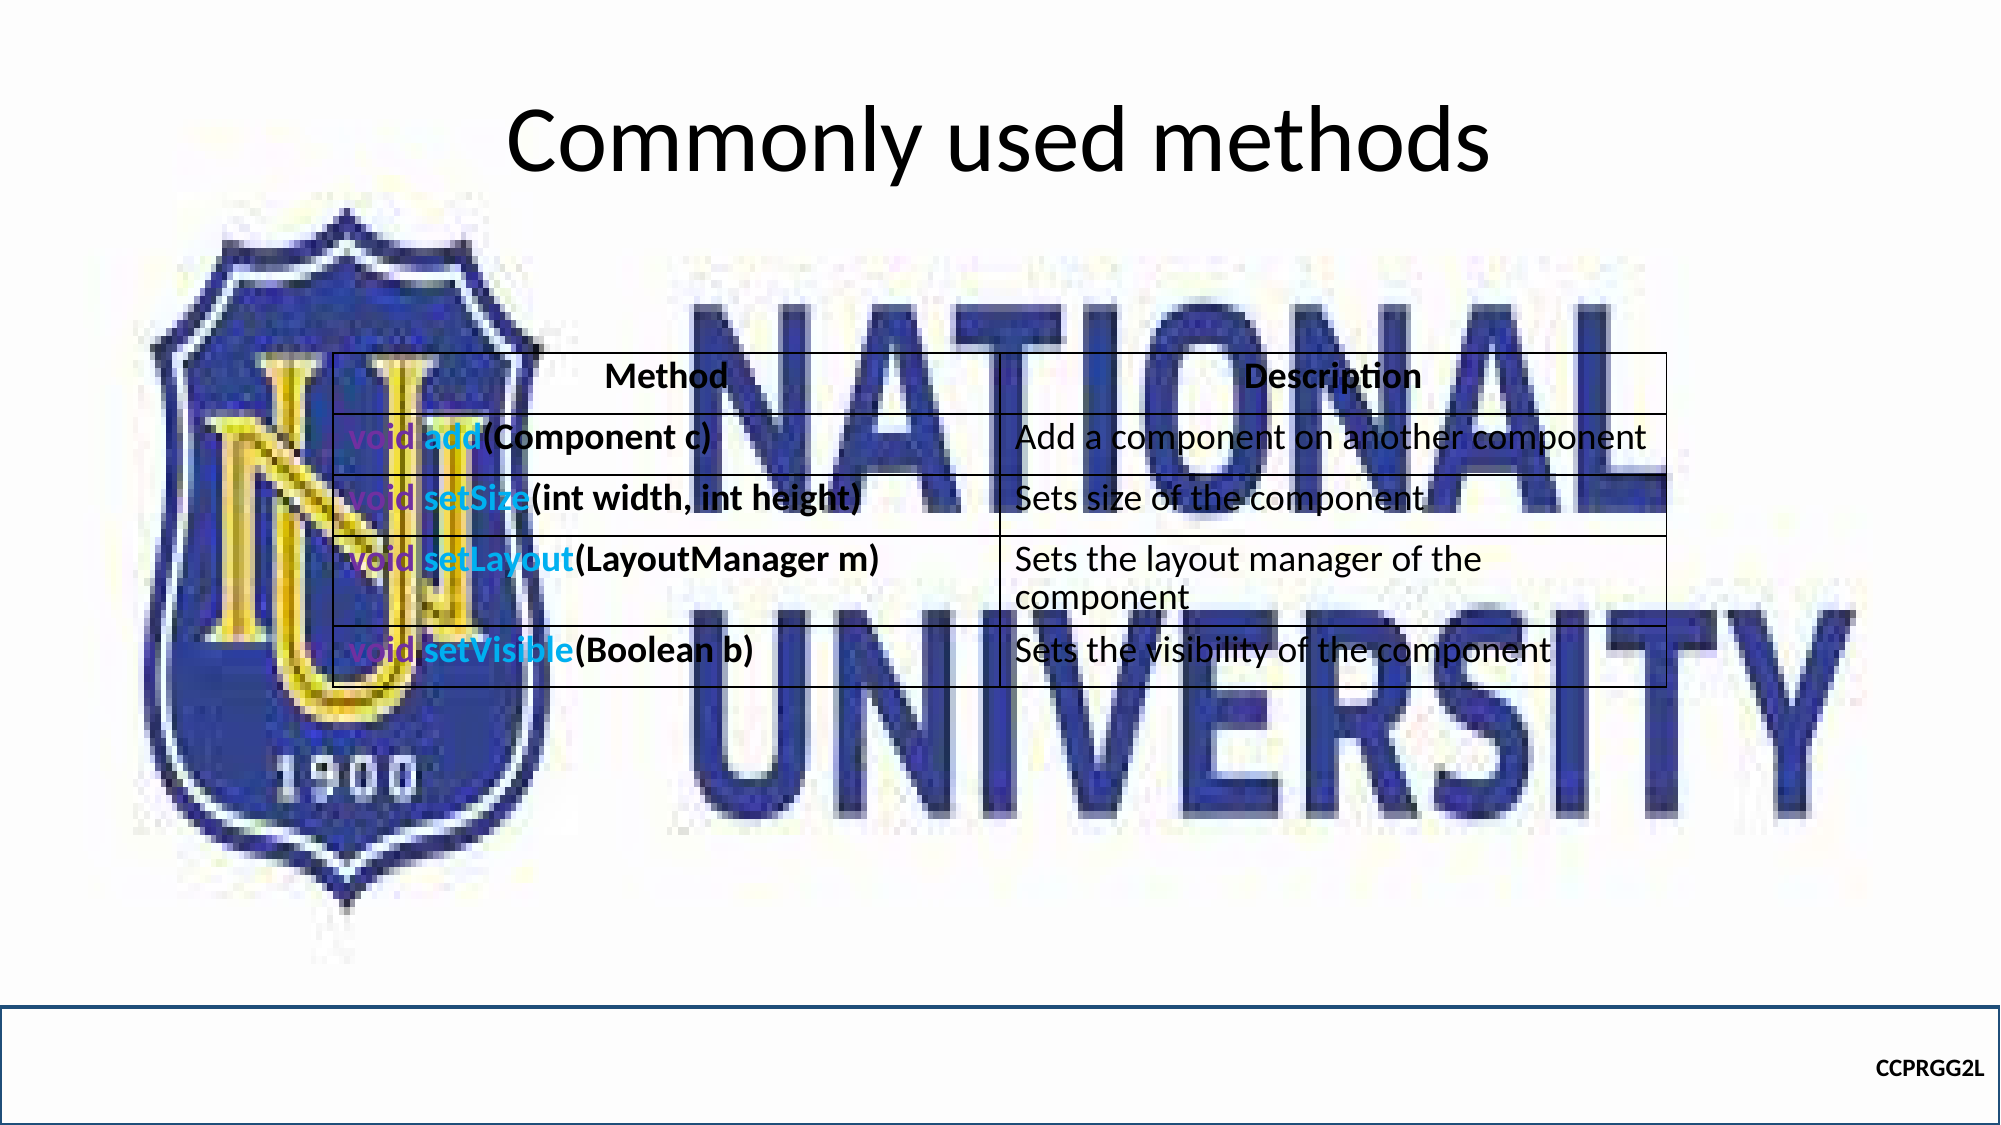

# Commonly used methods
| Method | Description |
| --- | --- |
| void add(Component c) | Add a component on another component |
| void setSize(int width, int height) | Sets size of the component |
| void setLayout(LayoutManager m) | Sets the layout manager of the component |
| void setVisible(Boolean b) | Sets the visibility of the component |
CCPRGG2L